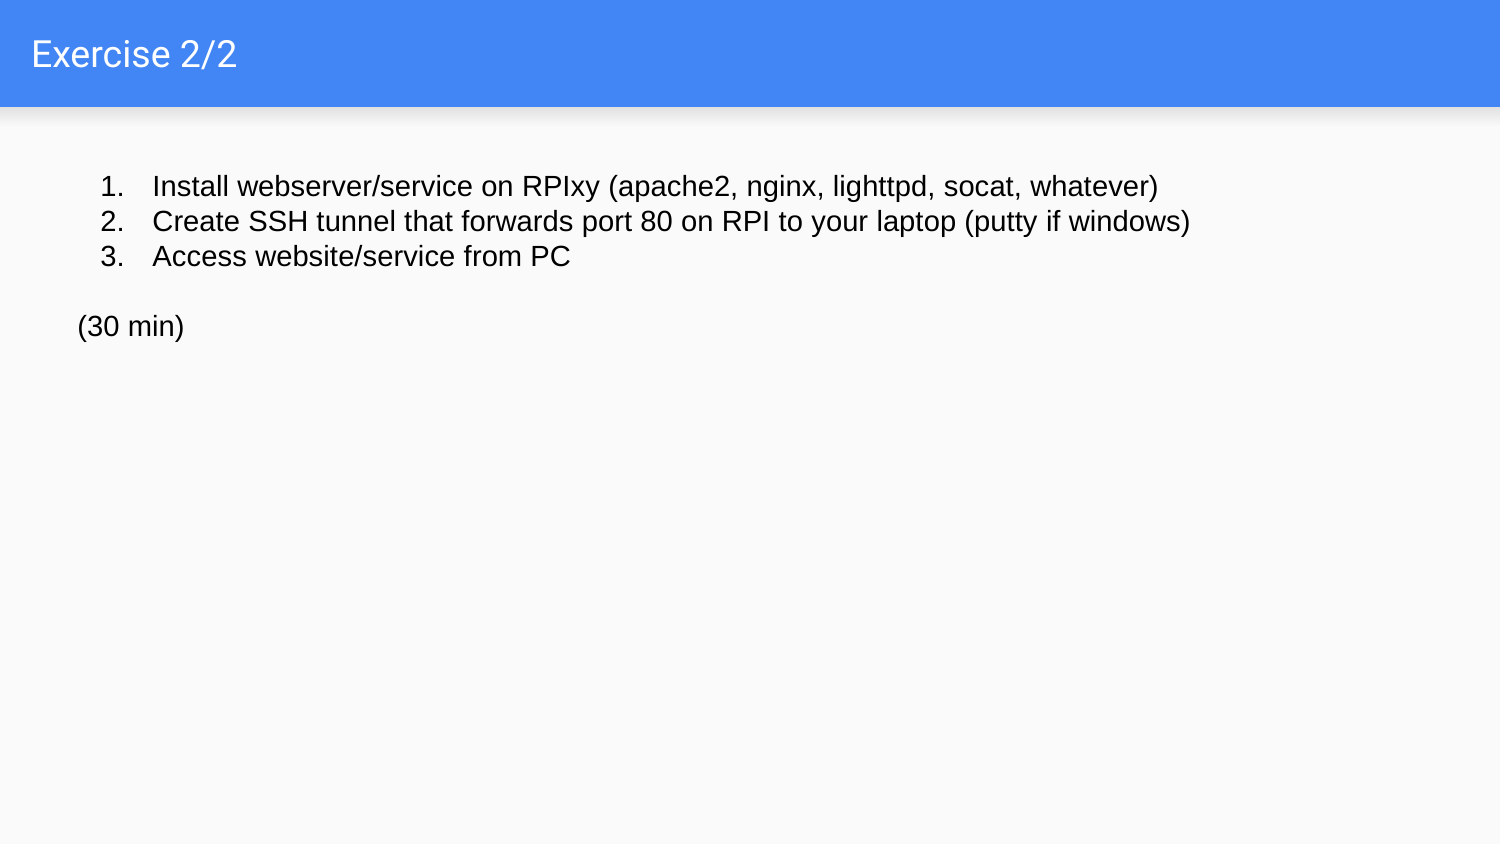

# Exercise 2/2
Install webserver/service on RPIxy (apache2, nginx, lighttpd, socat, whatever)
Create SSH tunnel that forwards port 80 on RPI to your laptop (putty if windows)
Access website/service from PC

(30 min)